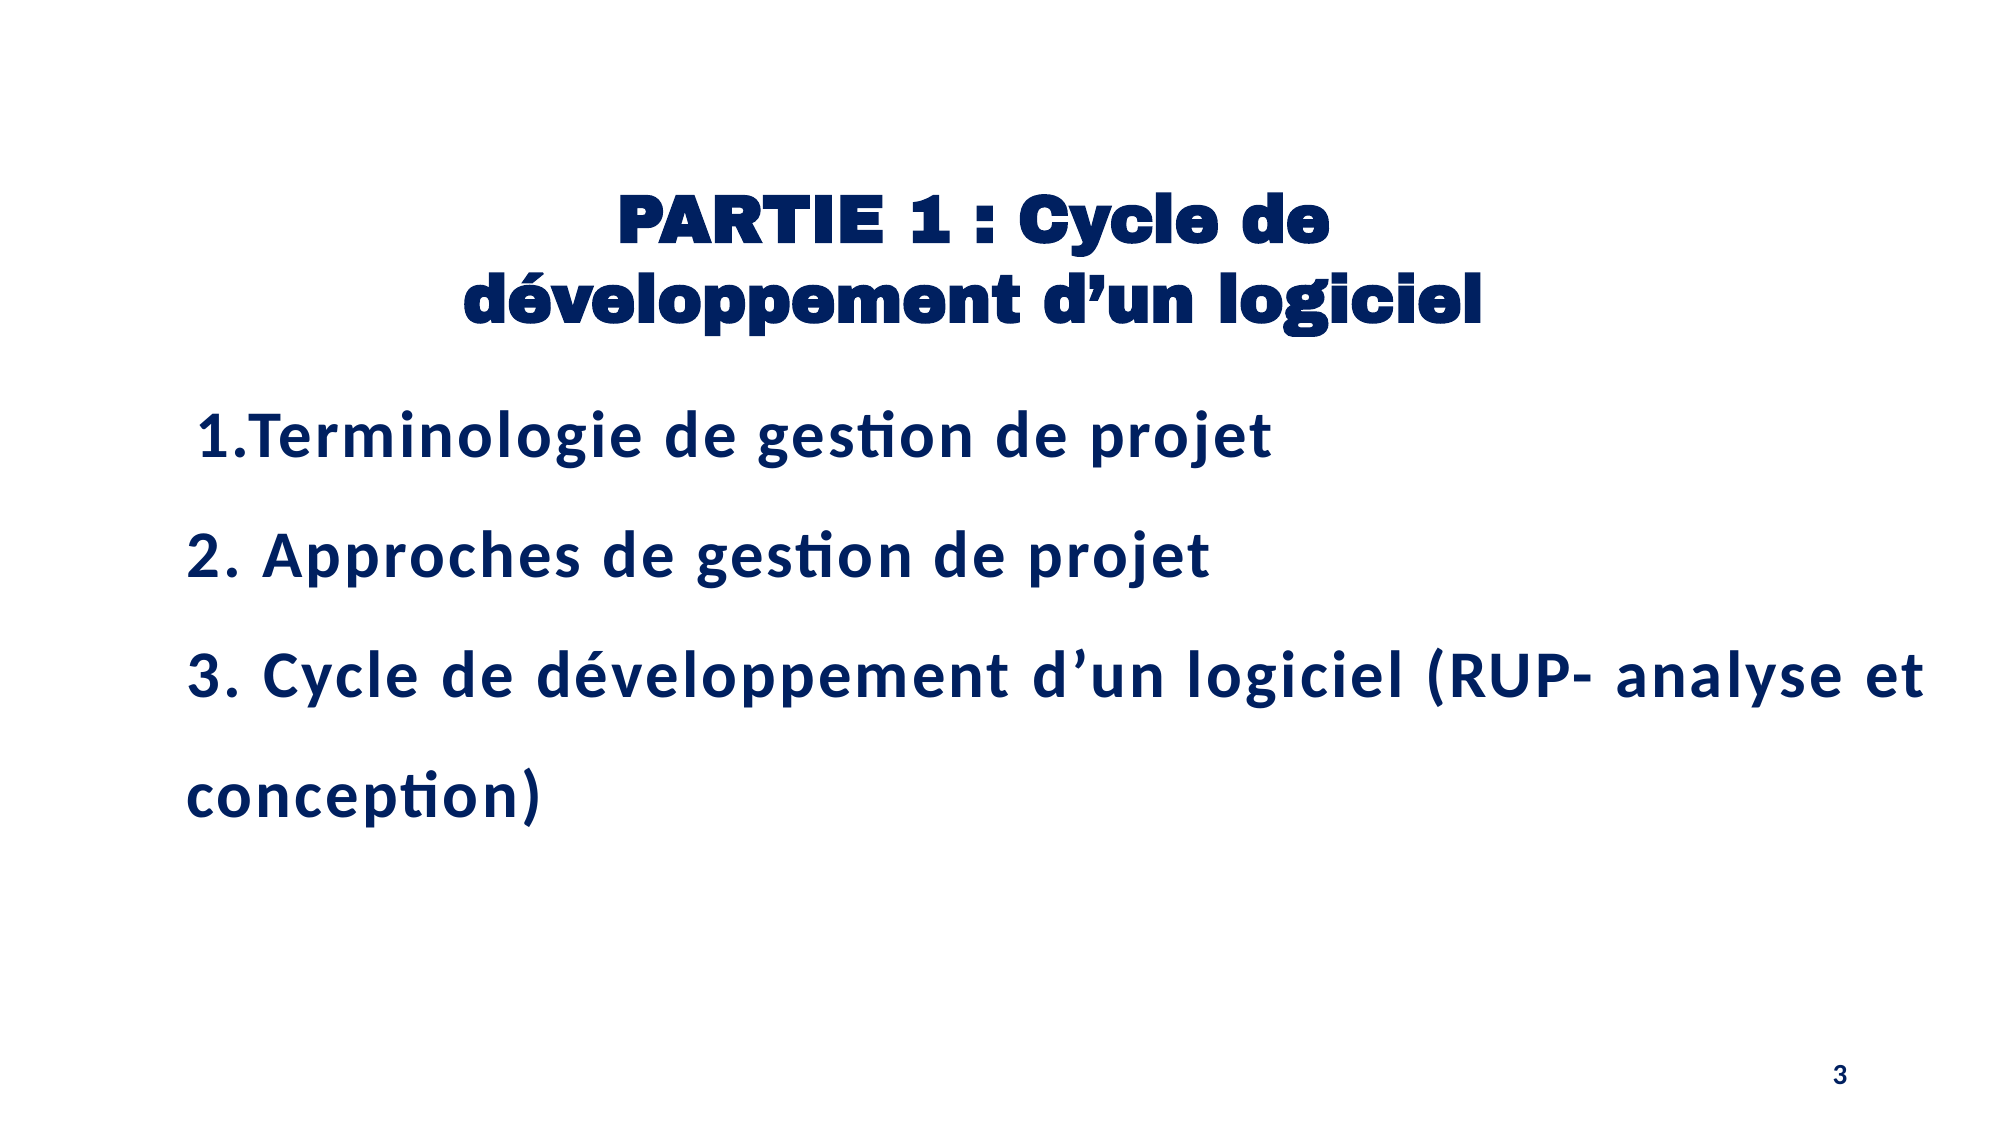

PARTIE 1 : Cycle de développement d’un logiciel
 1.Terminologie de gestion de projet
2. Approches de gestion de projet
3. Cycle de développement d’un logiciel (RUP- analyse et conception)
3